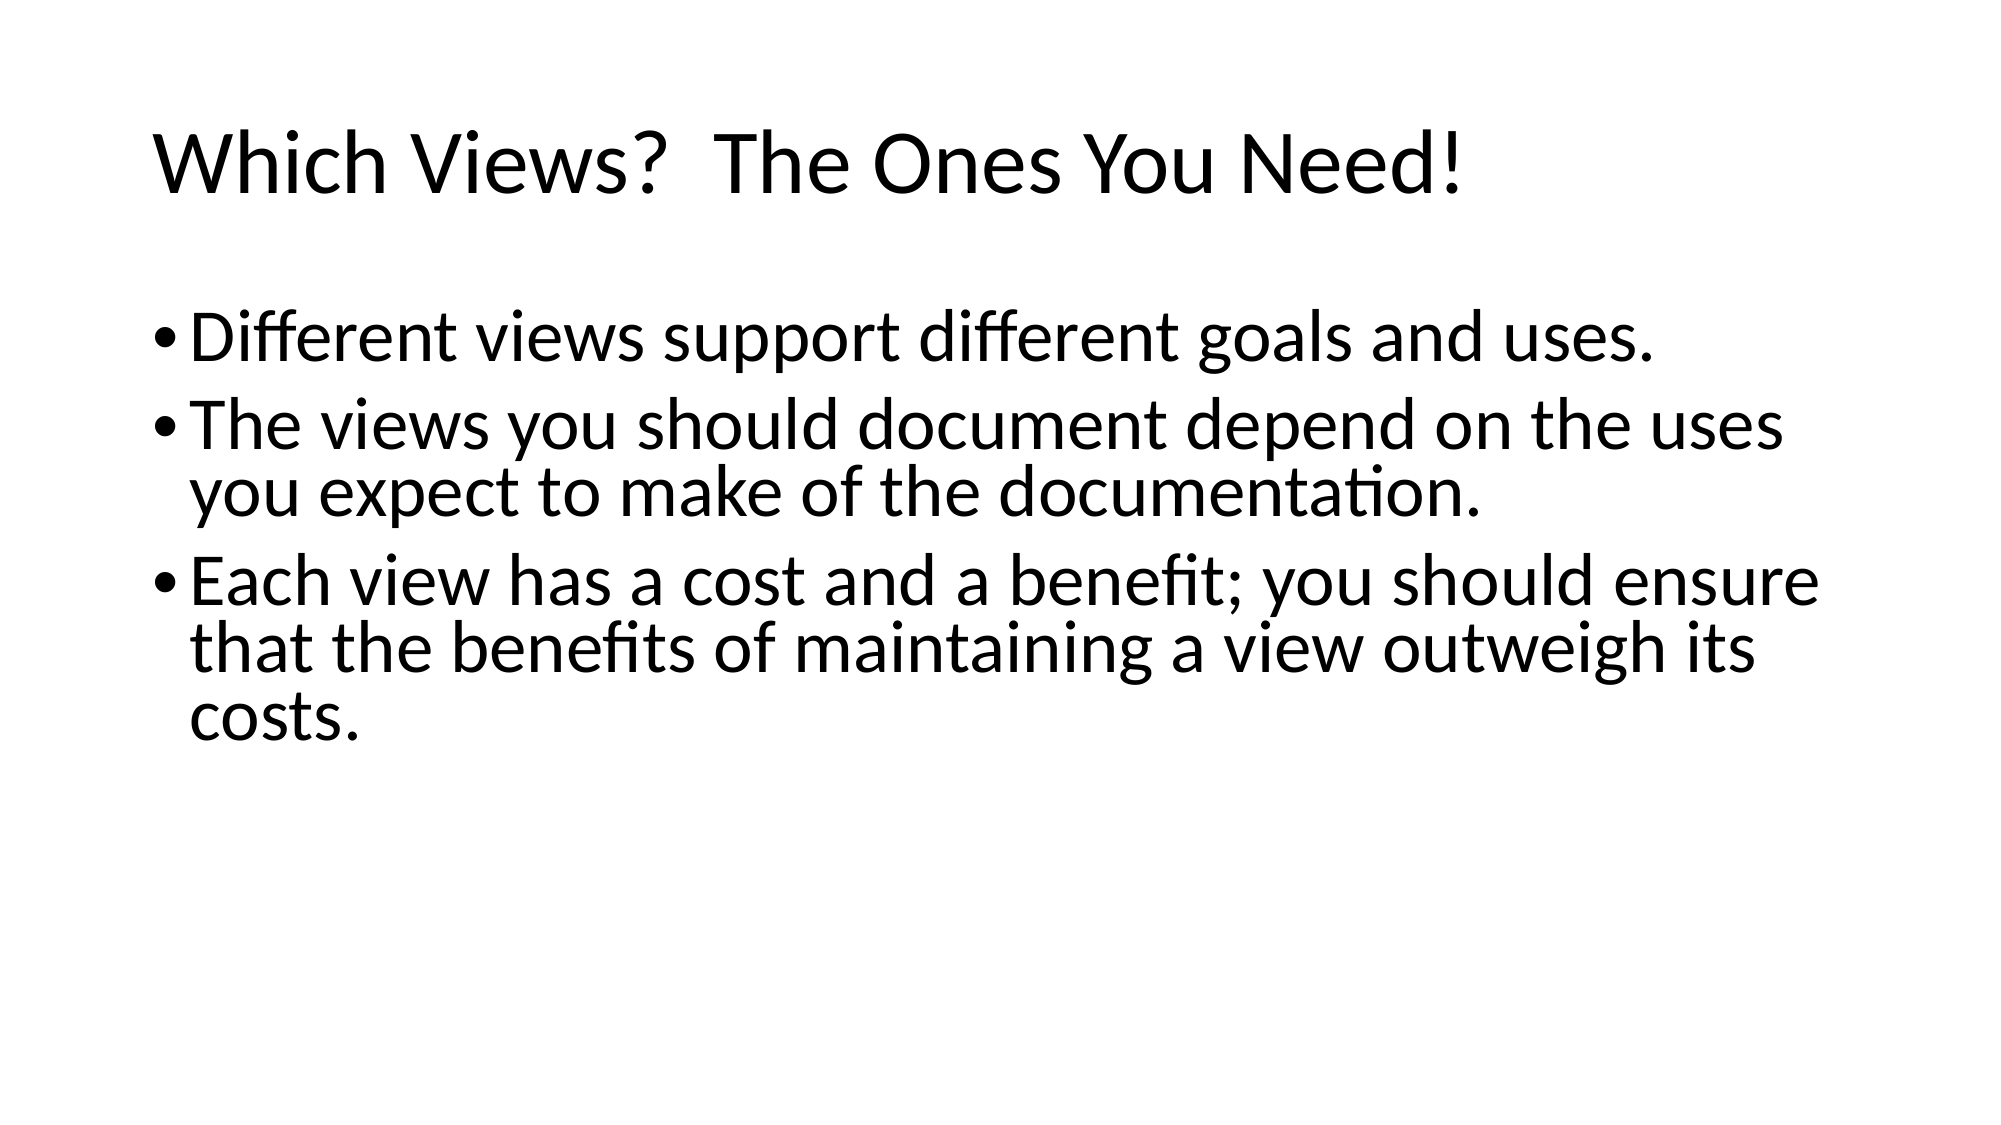

# Which Views?  The Ones You Need!
Different views support different goals and uses.
The views you should document depend on the uses you expect to make of the documentation.
Each view has a cost and a benefit; you should ensure that the benefits of maintaining a view outweigh its costs.